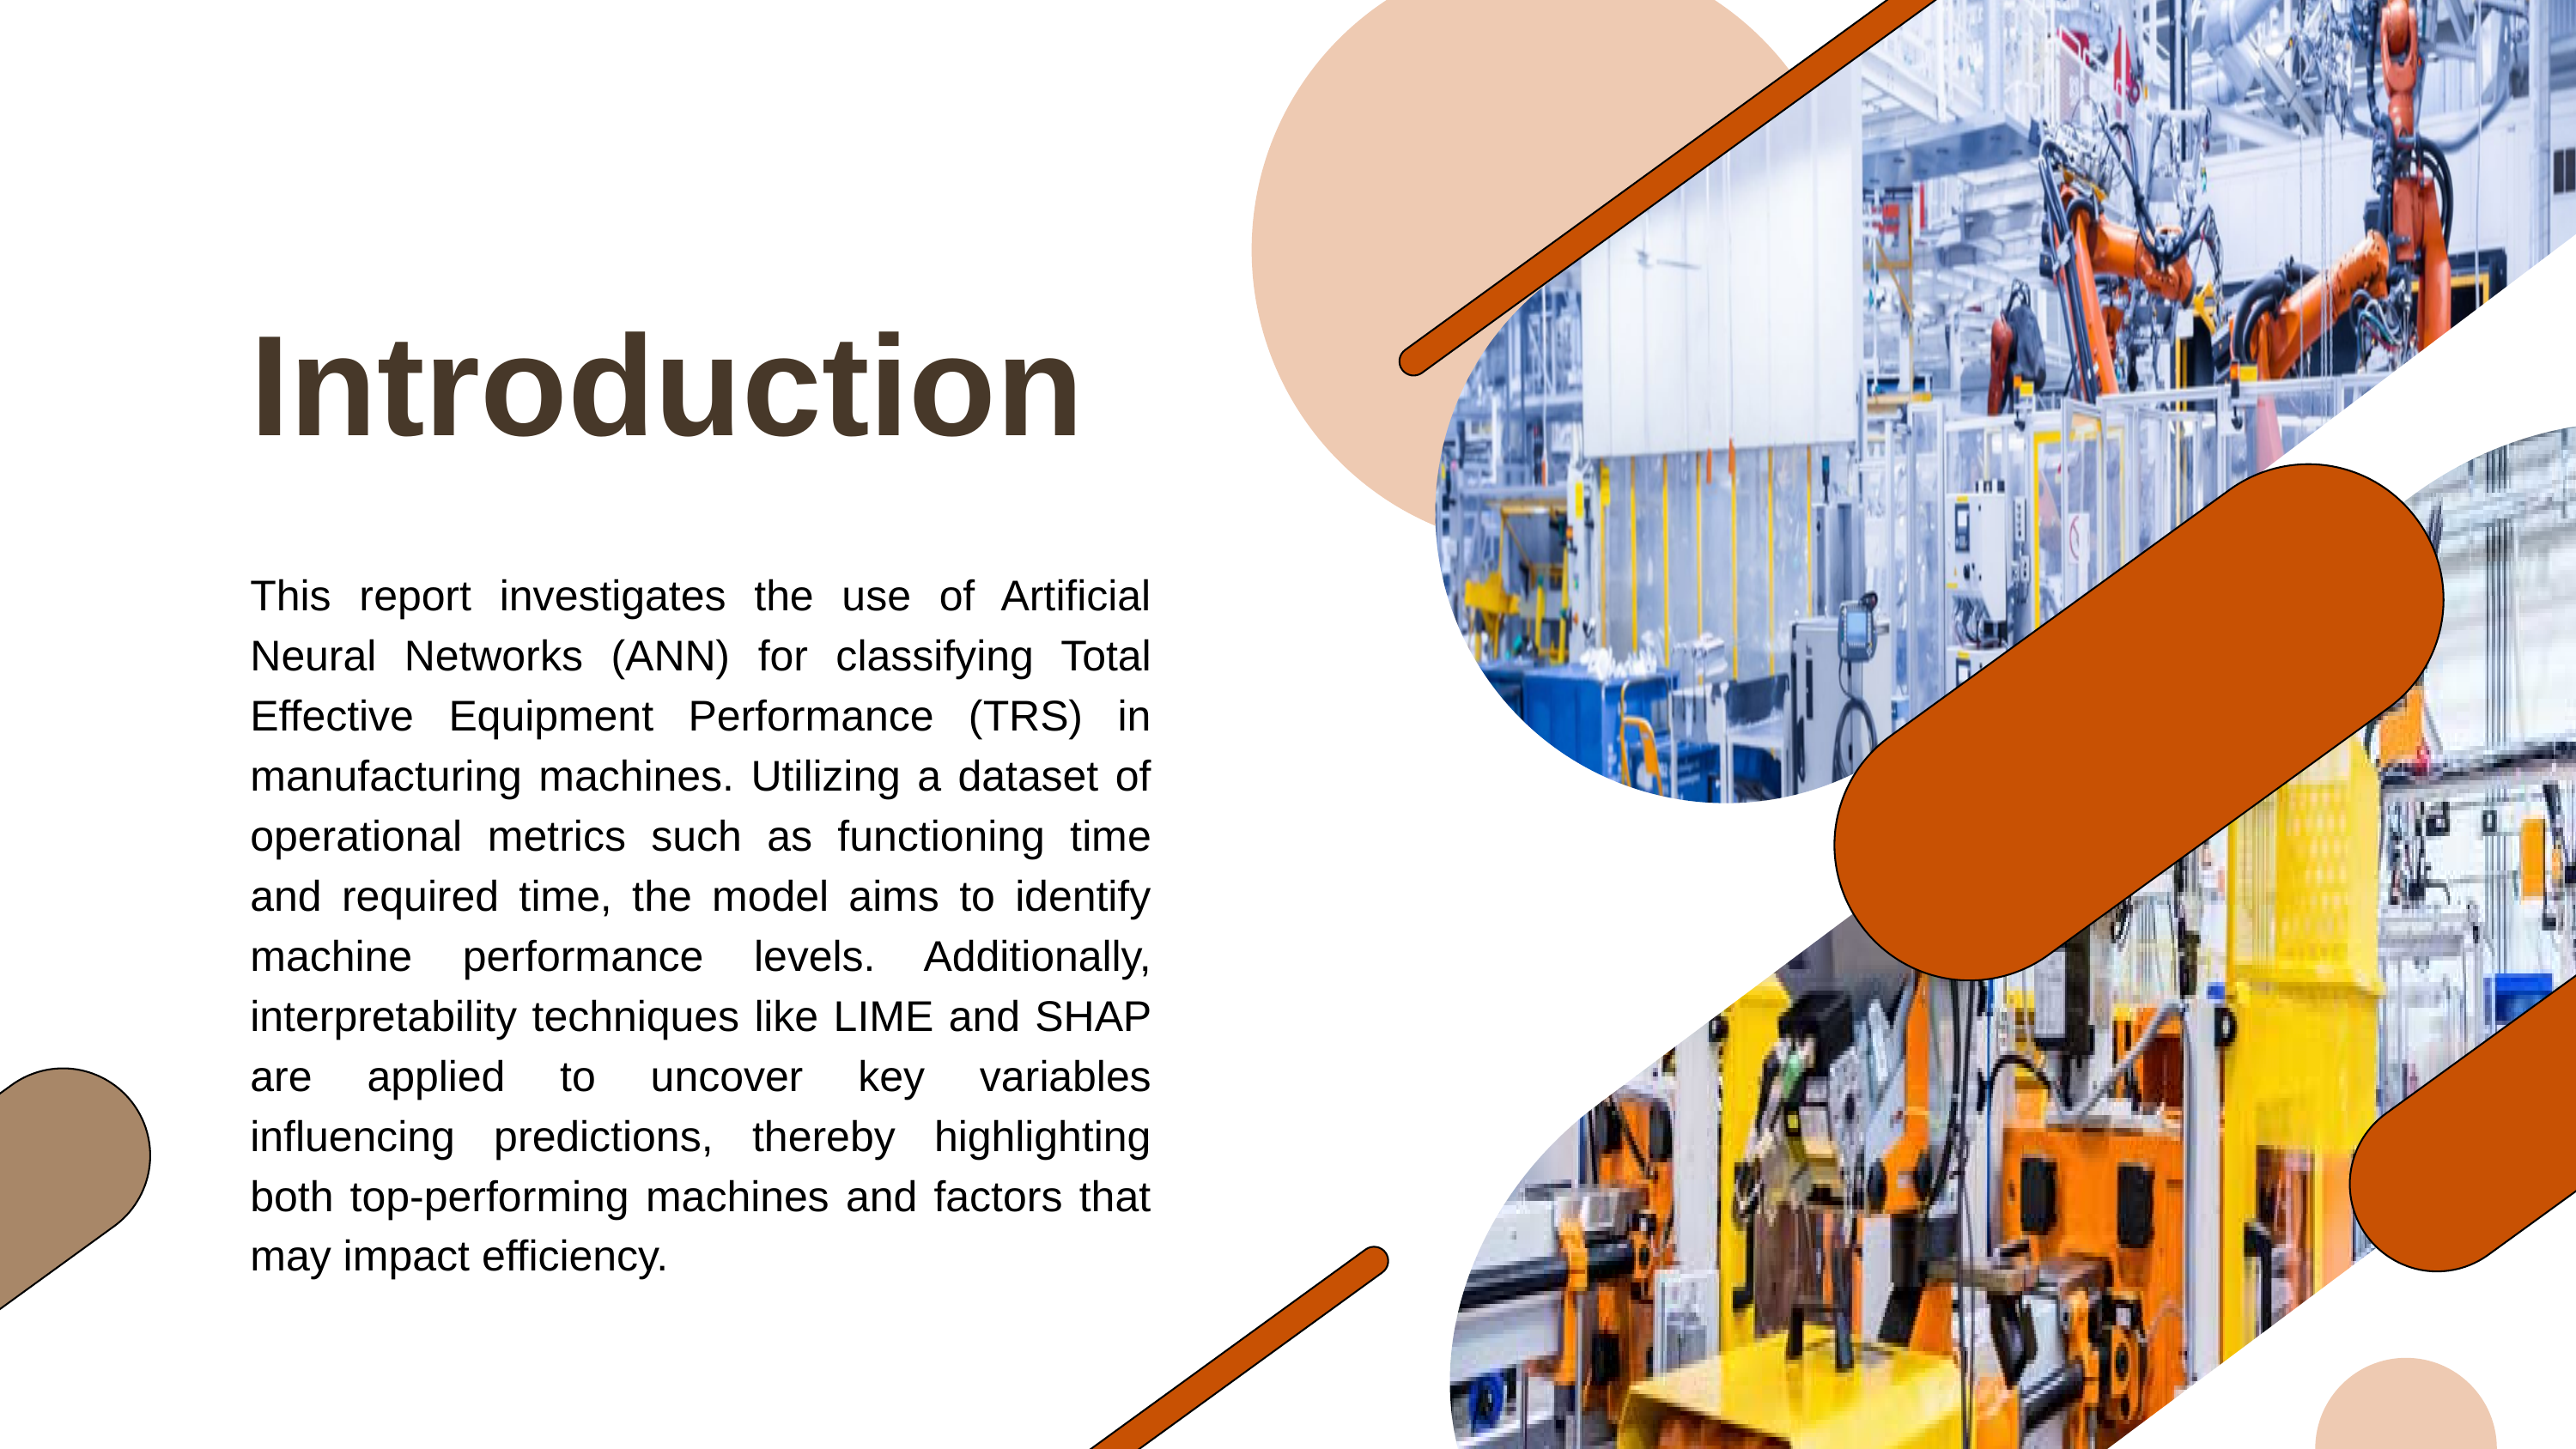

Introduction
This report investigates the use of Artificial Neural Networks (ANN) for classifying Total Effective Equipment Performance (TRS) in manufacturing machines. Utilizing a dataset of operational metrics such as functioning time and required time, the model aims to identify machine performance levels. Additionally, interpretability techniques like LIME and SHAP are applied to uncover key variables influencing predictions, thereby highlighting both top-performing machines and factors that may impact efficiency.